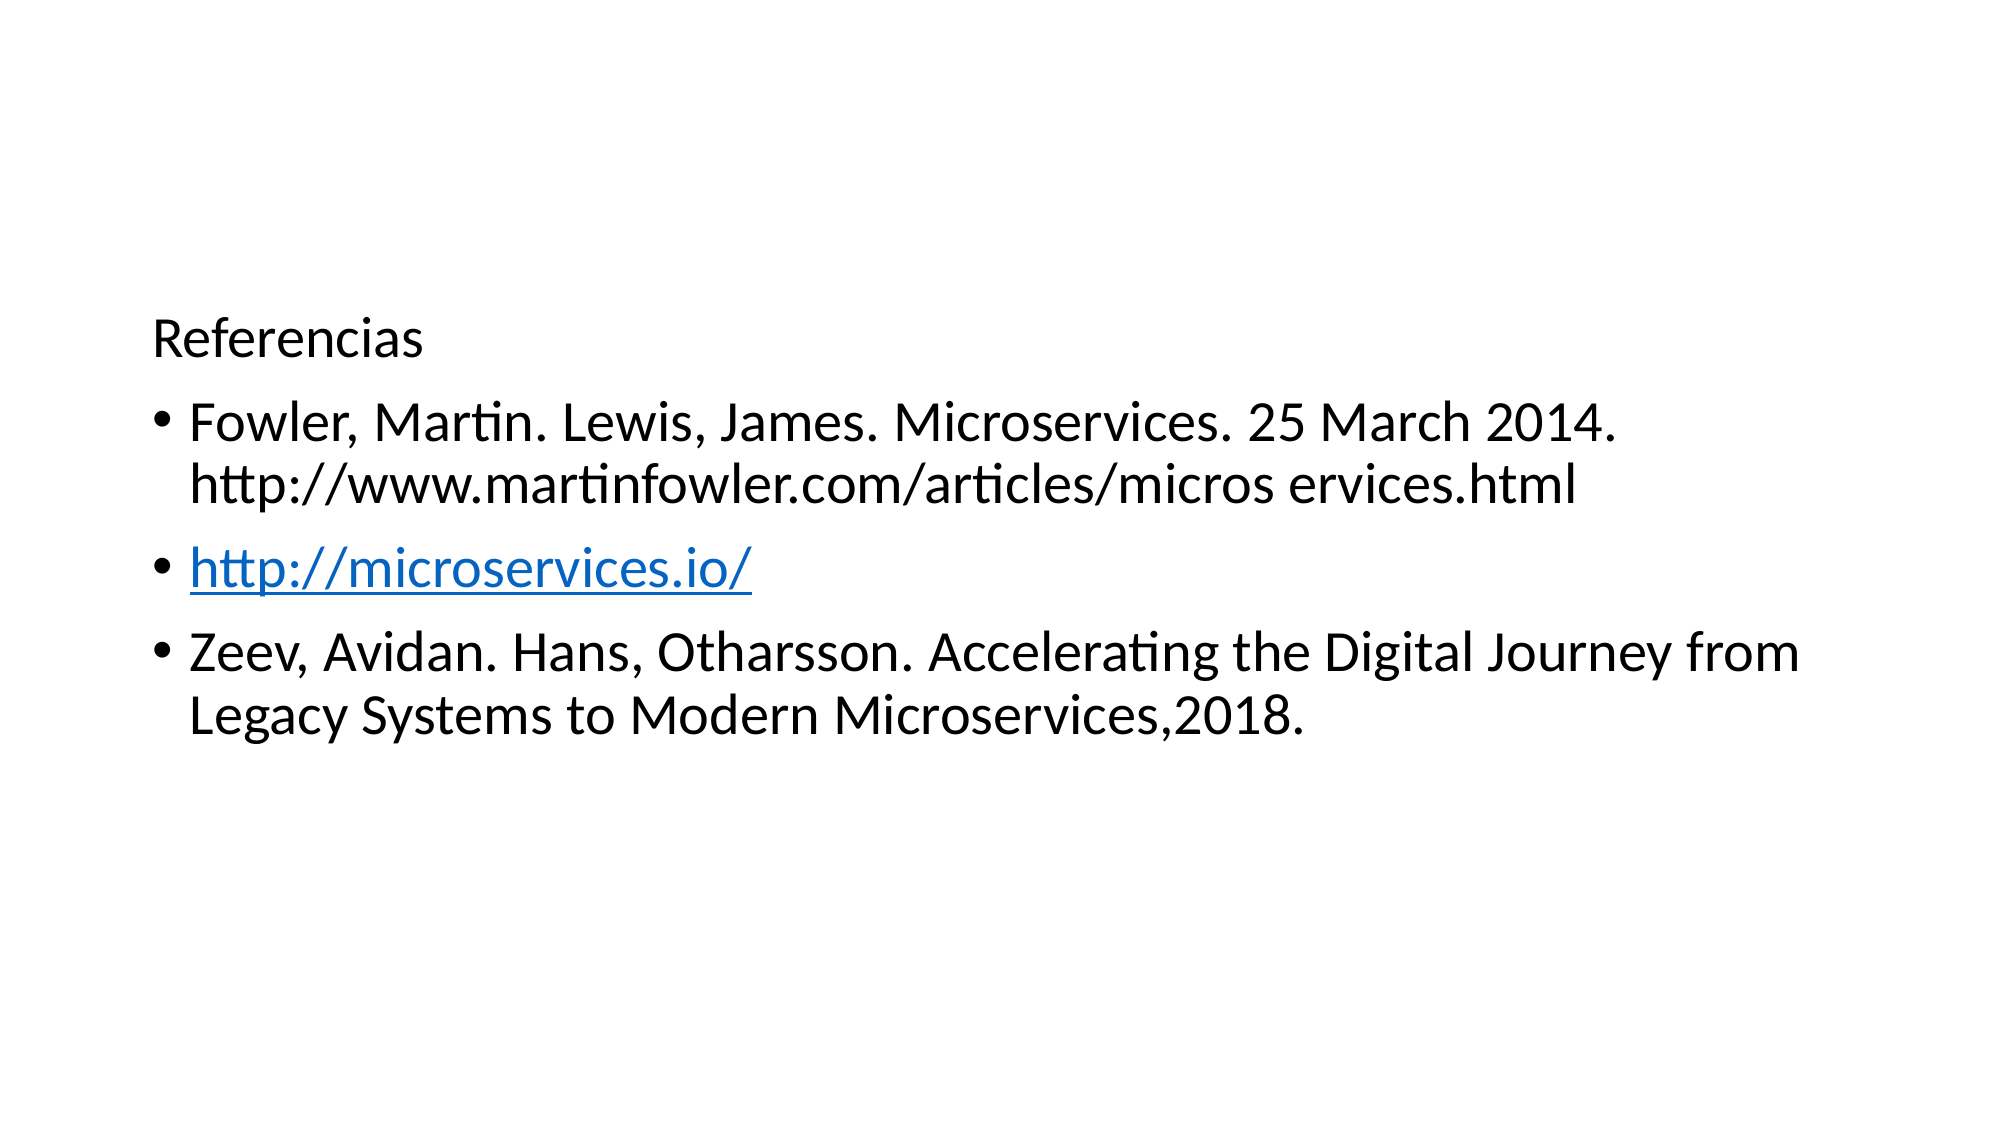

Referencias
Fowler, Martin. Lewis, James. Microservices. 25 March 2014. http://www.martinfowler.com/articles/micros ervices.html
http://microservices.io/
Zeev, Avidan. Hans, Otharsson. Accelerating the Digital Journey from Legacy Systems to Modern Microservices,2018.